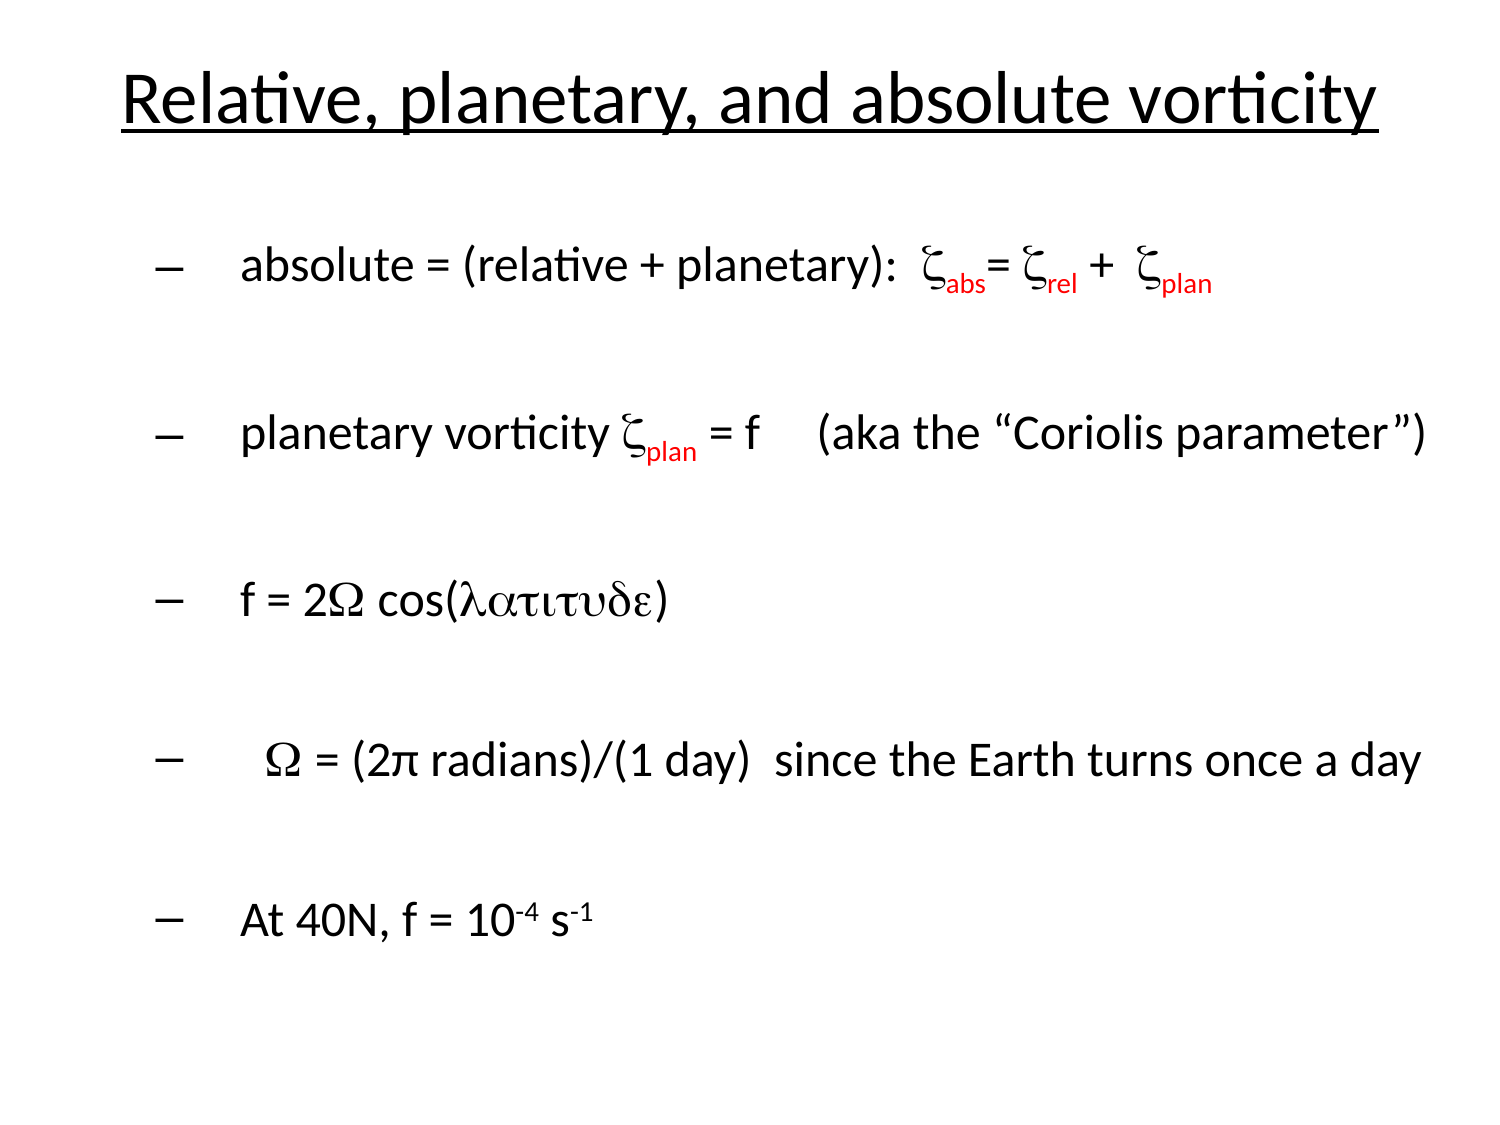

# Relative, planetary, and absolute vorticity

absolute = (relative + planetary):  ζabs= ζrel +  ζplan

planetary vorticity ζplan = f     (aka the “Coriolis parameter”)

f = 2Ω cos(λατιτυδε)

 Ω = (2π radians)/(1 day)  since the Earth turns once a day

At 40N, f = 10-4 s-1